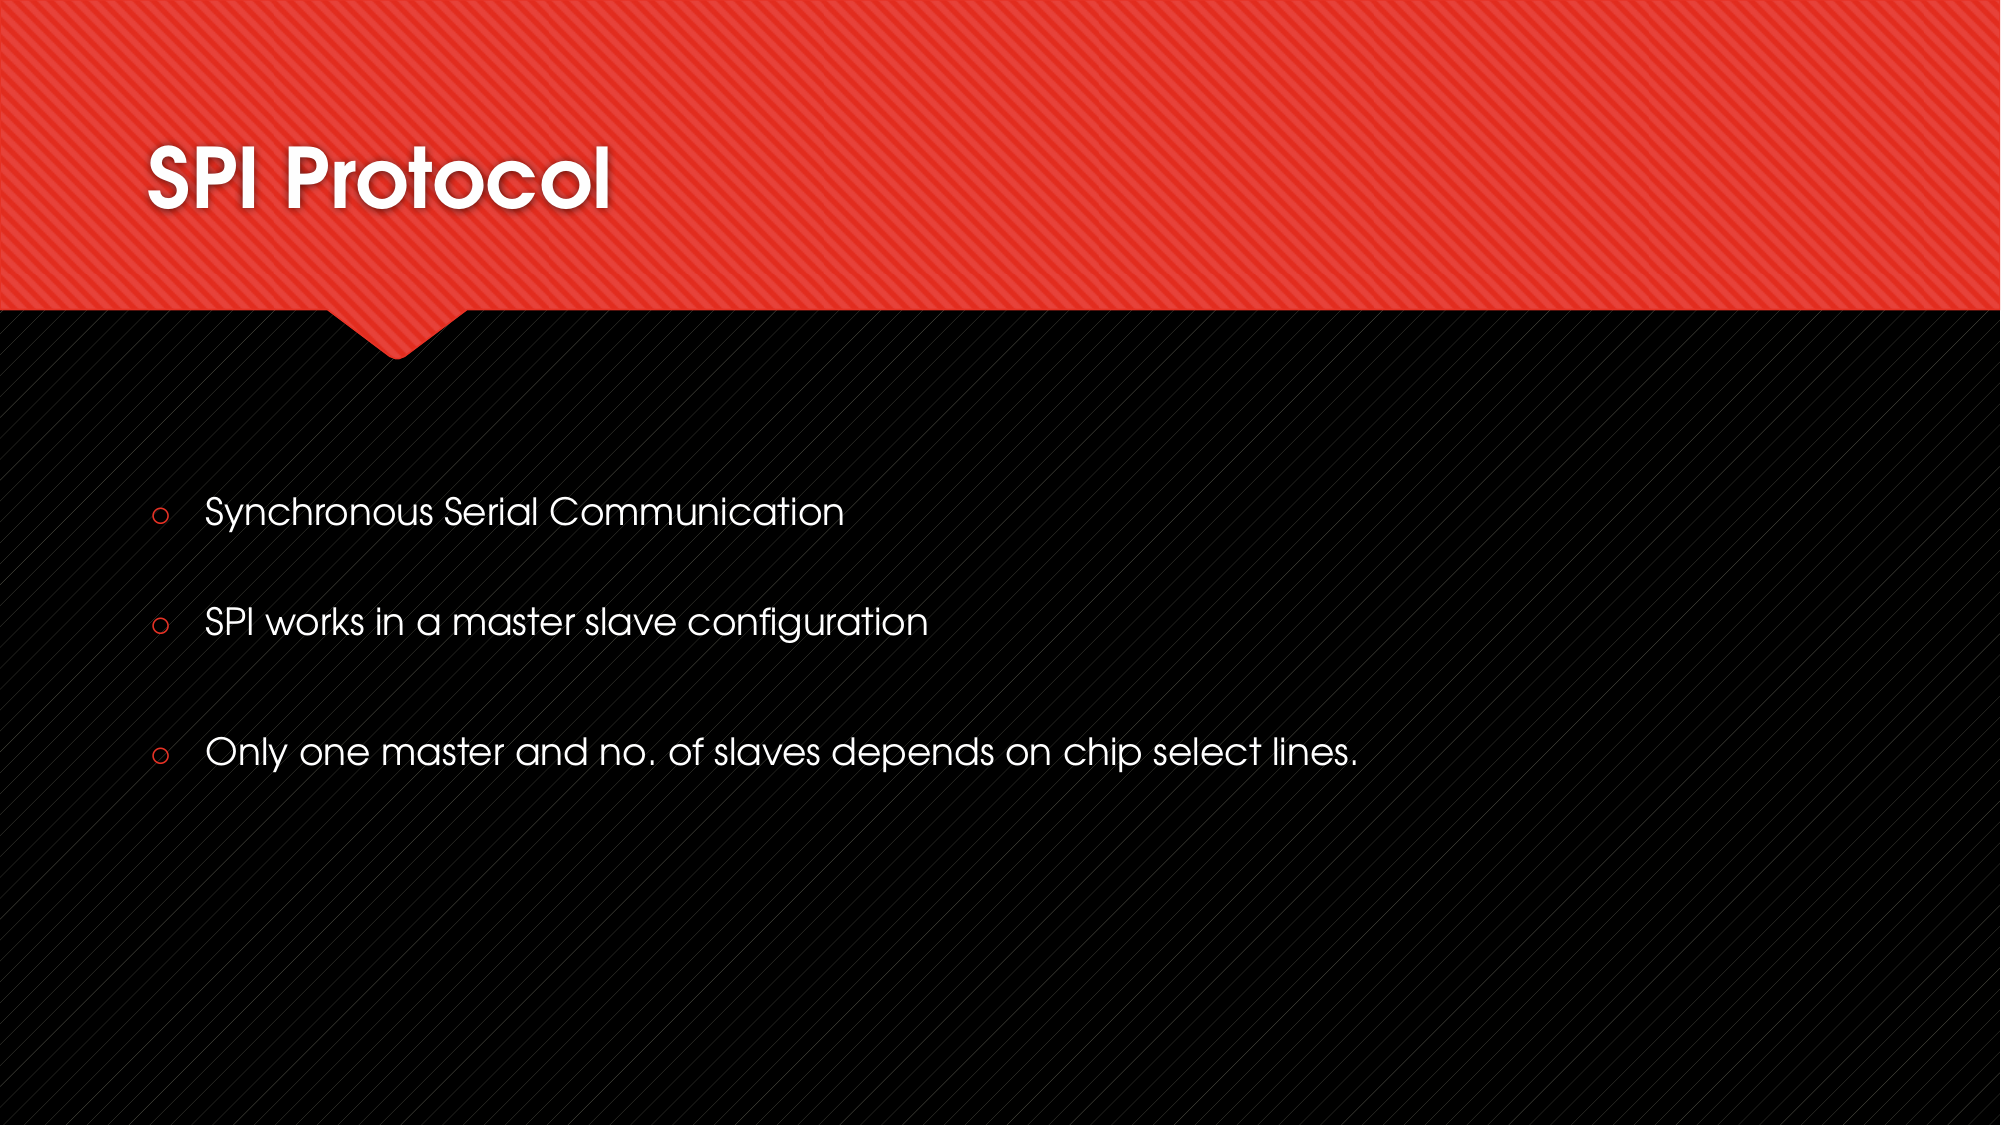

# SPI Protocol
Synchronous Serial Communication

SPI works in a master slave configuration

Only one master and no. of slaves depends on chip select lines.